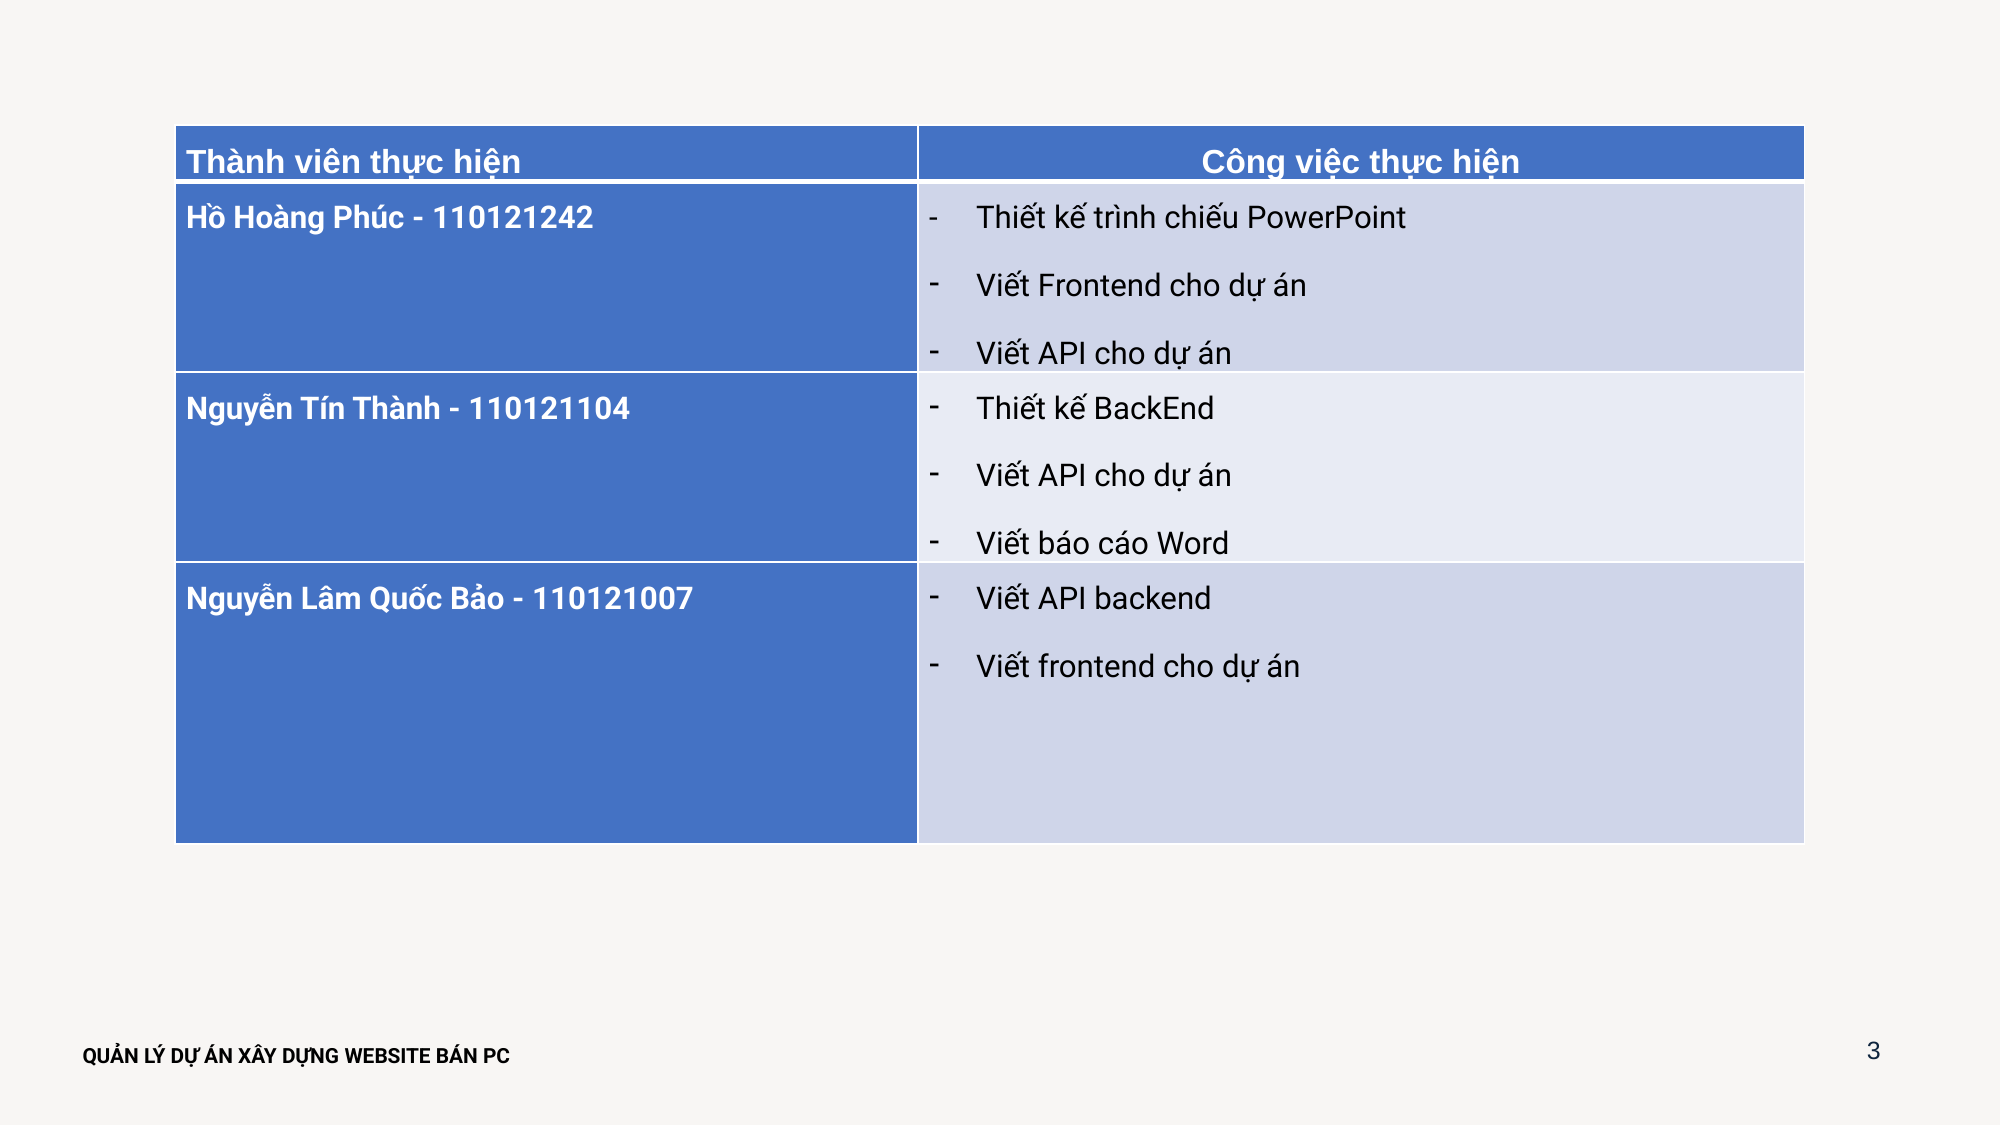

| Thành viên thực hiện | Công việc thực hiện |
| --- | --- |
| Hồ Hoàng Phúc - 110121242 | - Thiết kế trình chiếu PowerPoint Viết Frontend cho dự án Viết API cho dự án |
| Nguyễn Tín Thành - 110121104 | Thiết kế BackEnd Viết API cho dự án Viết báo cáo Word |
| Nguyễn Lâm Quốc Bảo - 110121007 | Viết API backend Viết frontend cho dự án |
3
QUẢN LÝ DỰ ÁN XÂY DỰNG WEBSITE BÁN PC